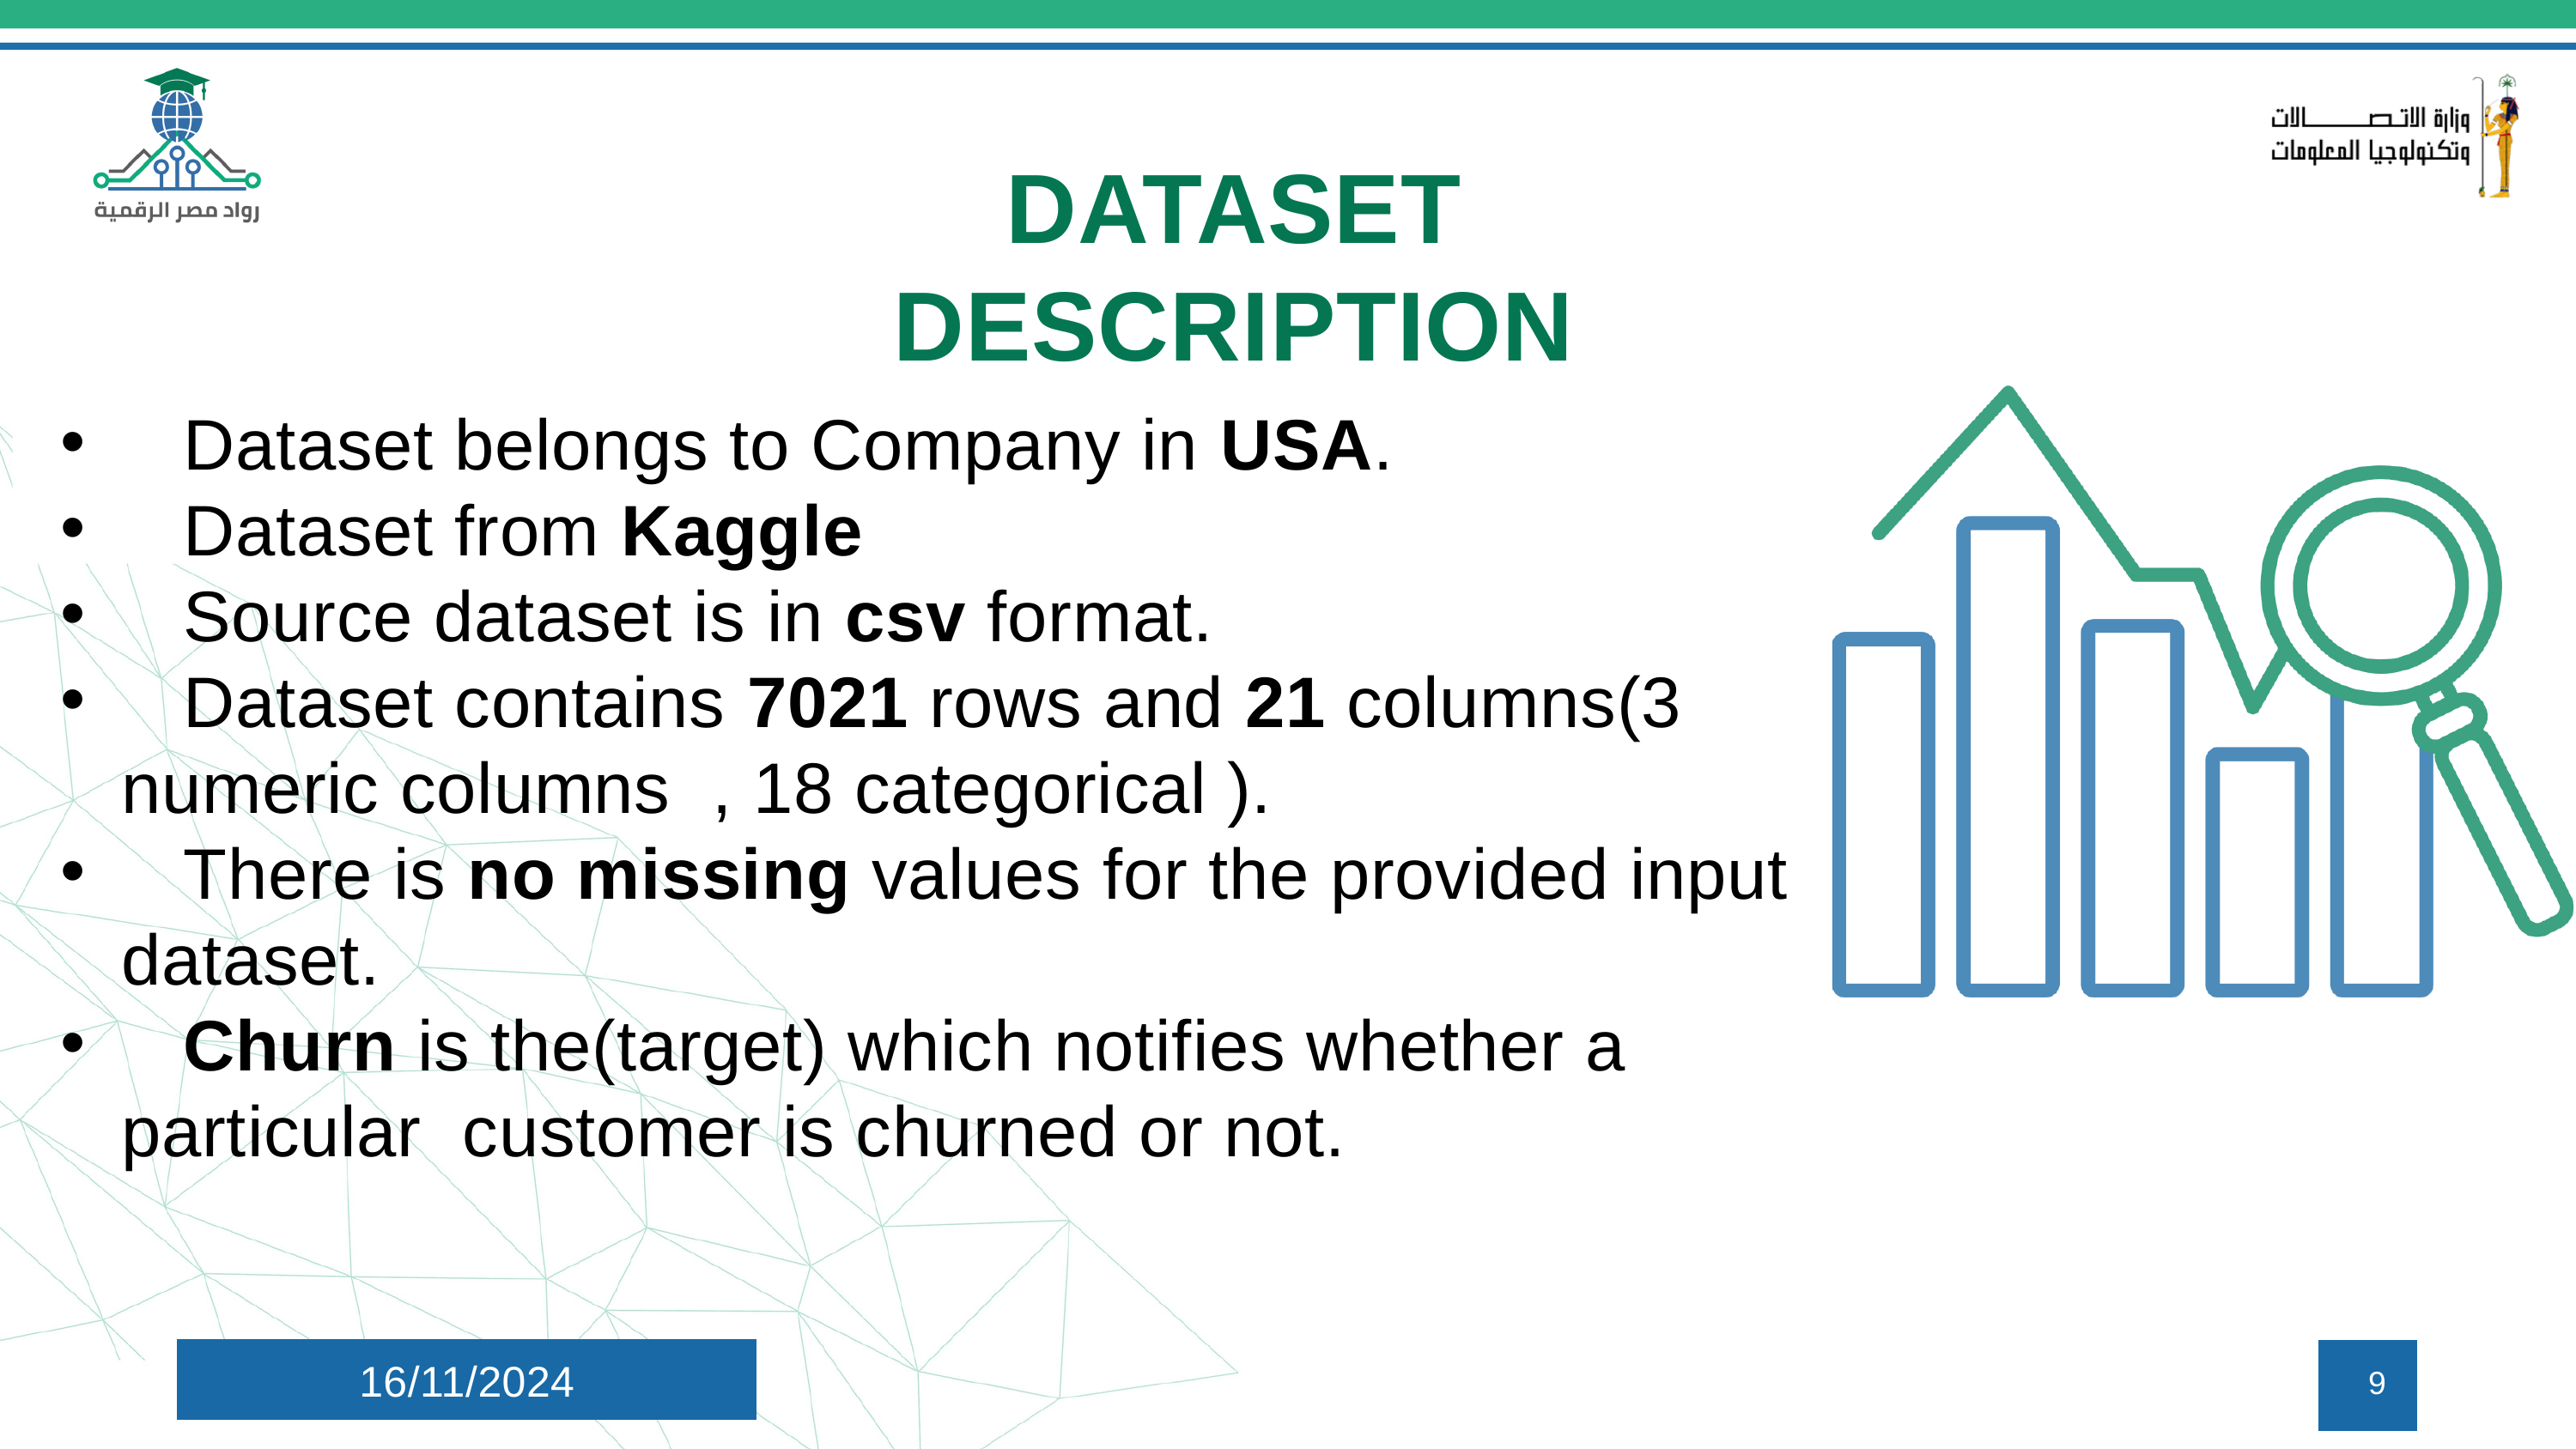

DATASET DESCRIPTION

   Dataset belongs to Company in USA.
   Dataset from Kaggle
   Source dataset is in csv format.
   Dataset contains 7021 rows and 21 columns(3 numeric columns  , 18 categorical ).
   There is no missing values for the provided input dataset.
   Churn is the(target) which notifies whether a particular  customer is churned or not.

16/11/2024
9